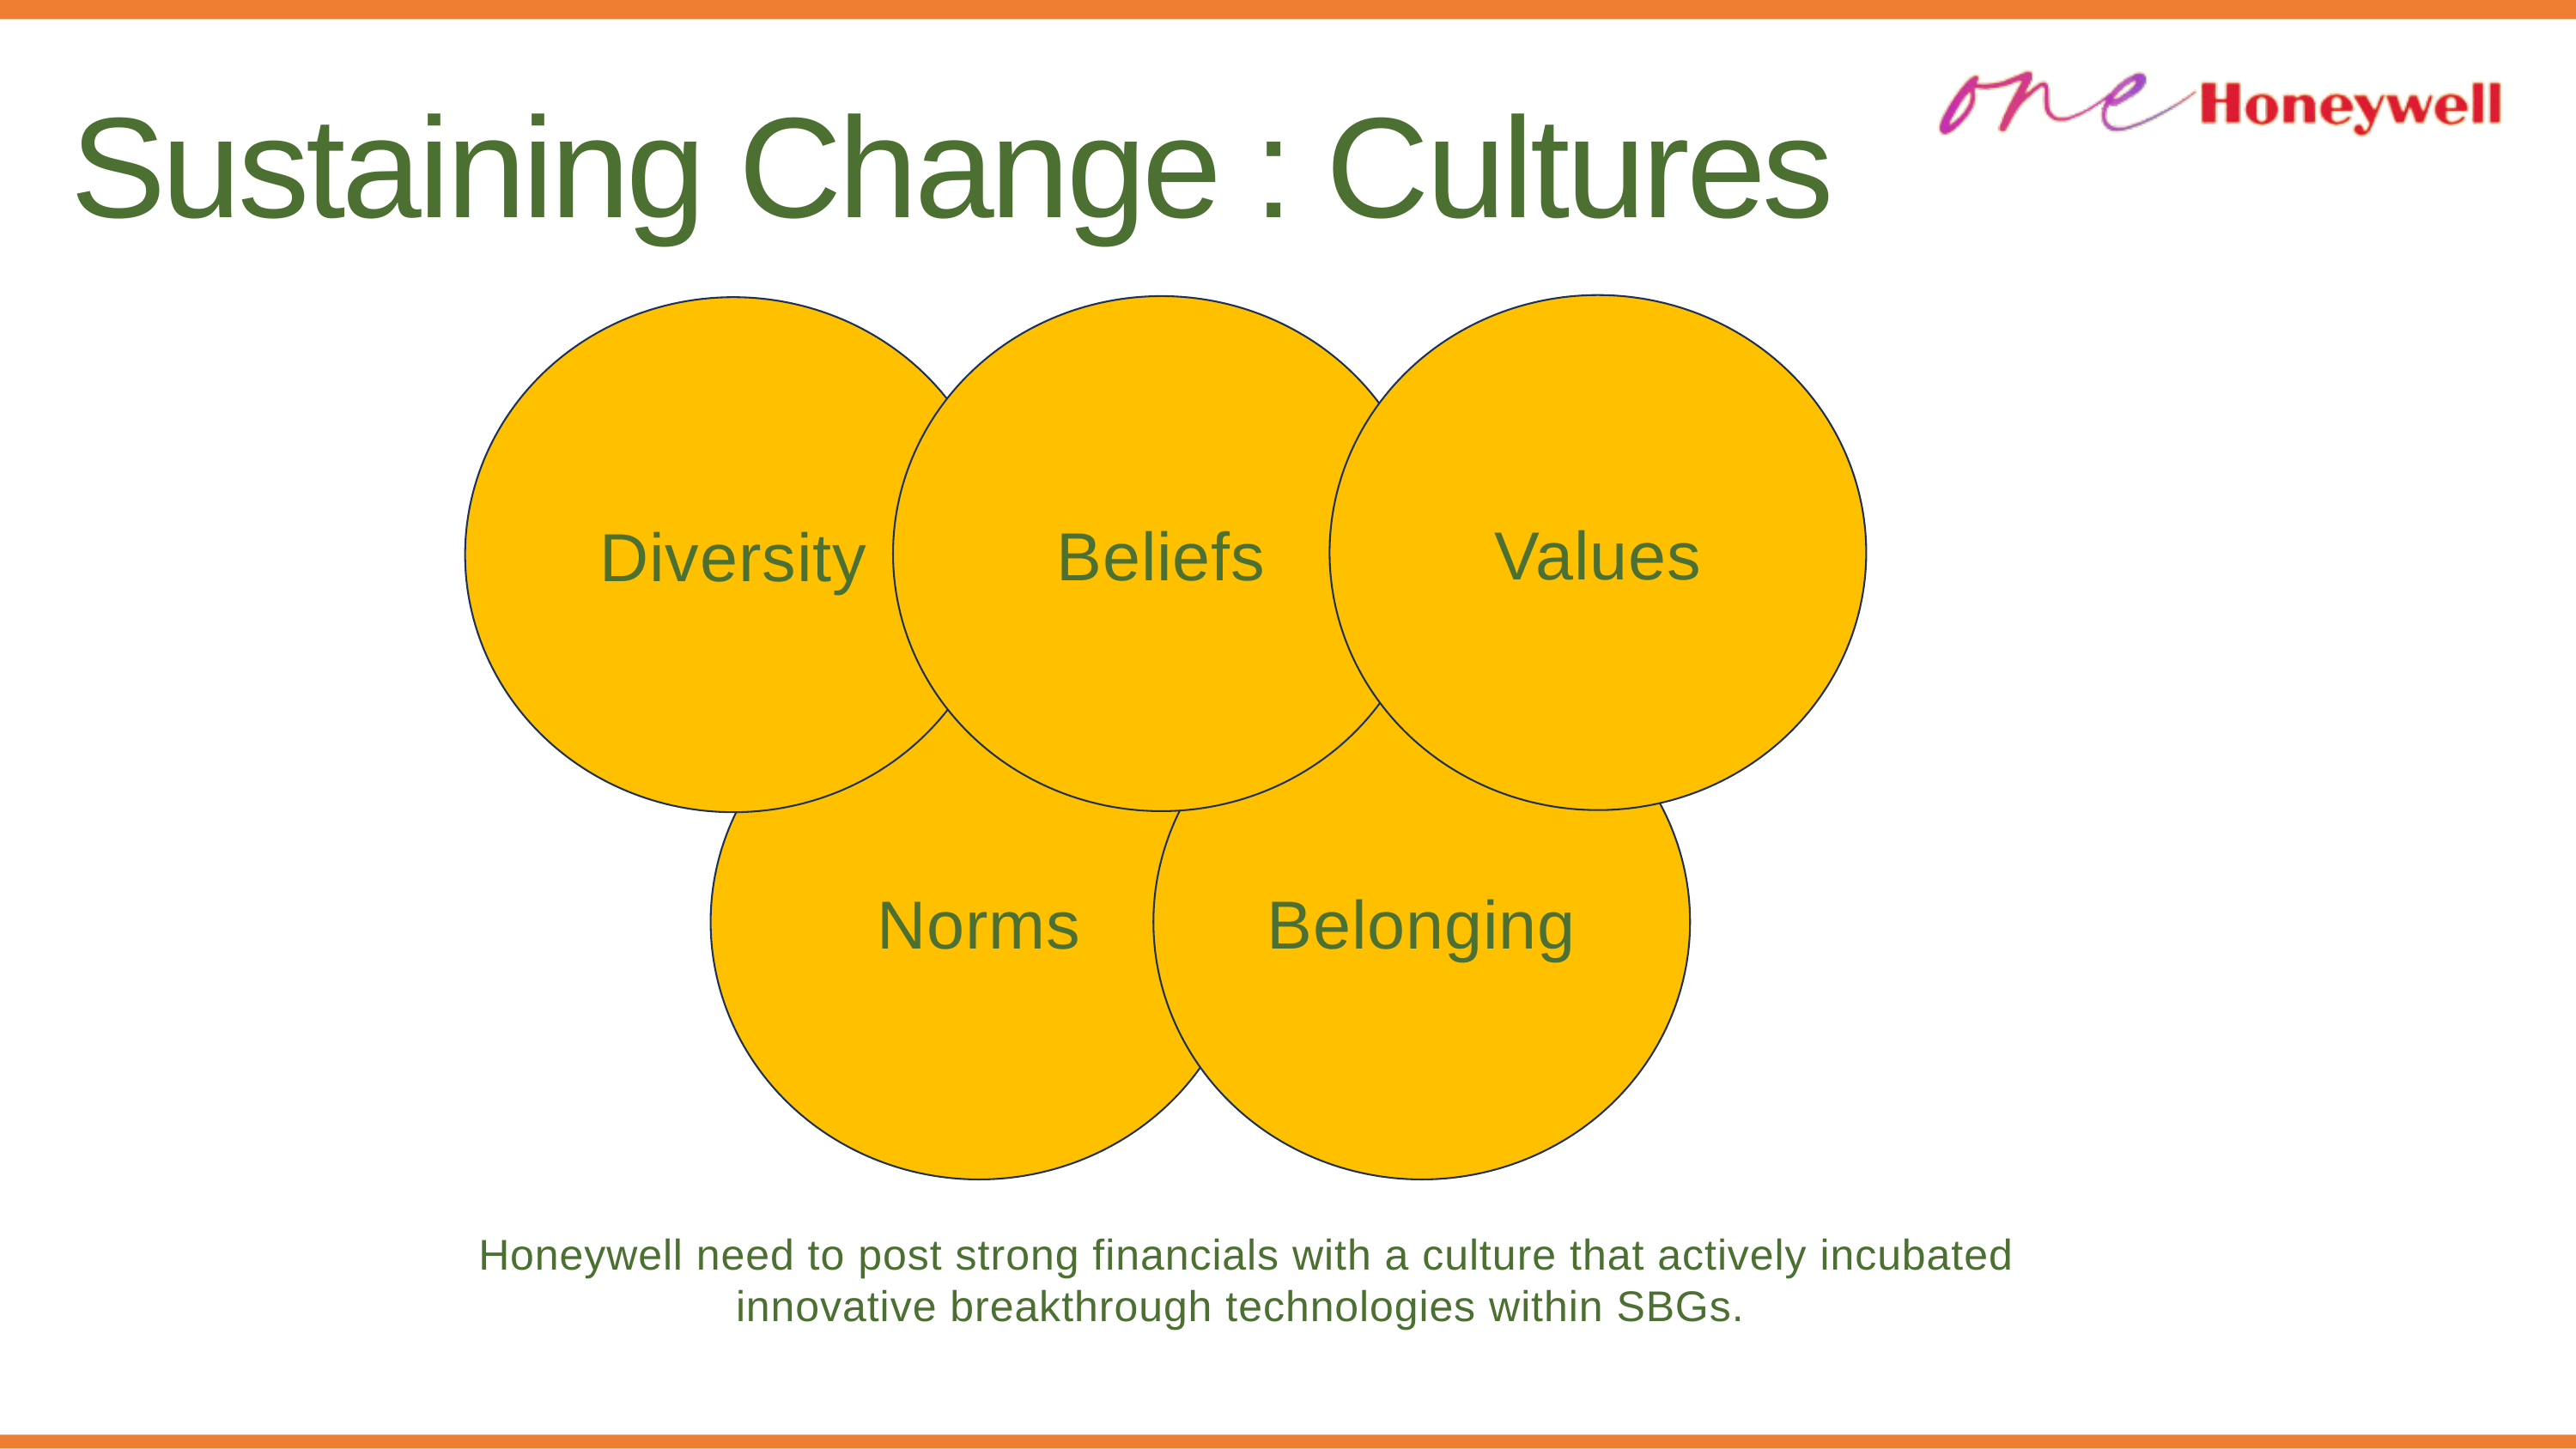

Sustaining Change : Cultures
Values
Beliefs
Diversity
Norms
Belonging
Honeywell need to post strong financials with a culture that actively incubated innovative breakthrough technologies within SBGs.